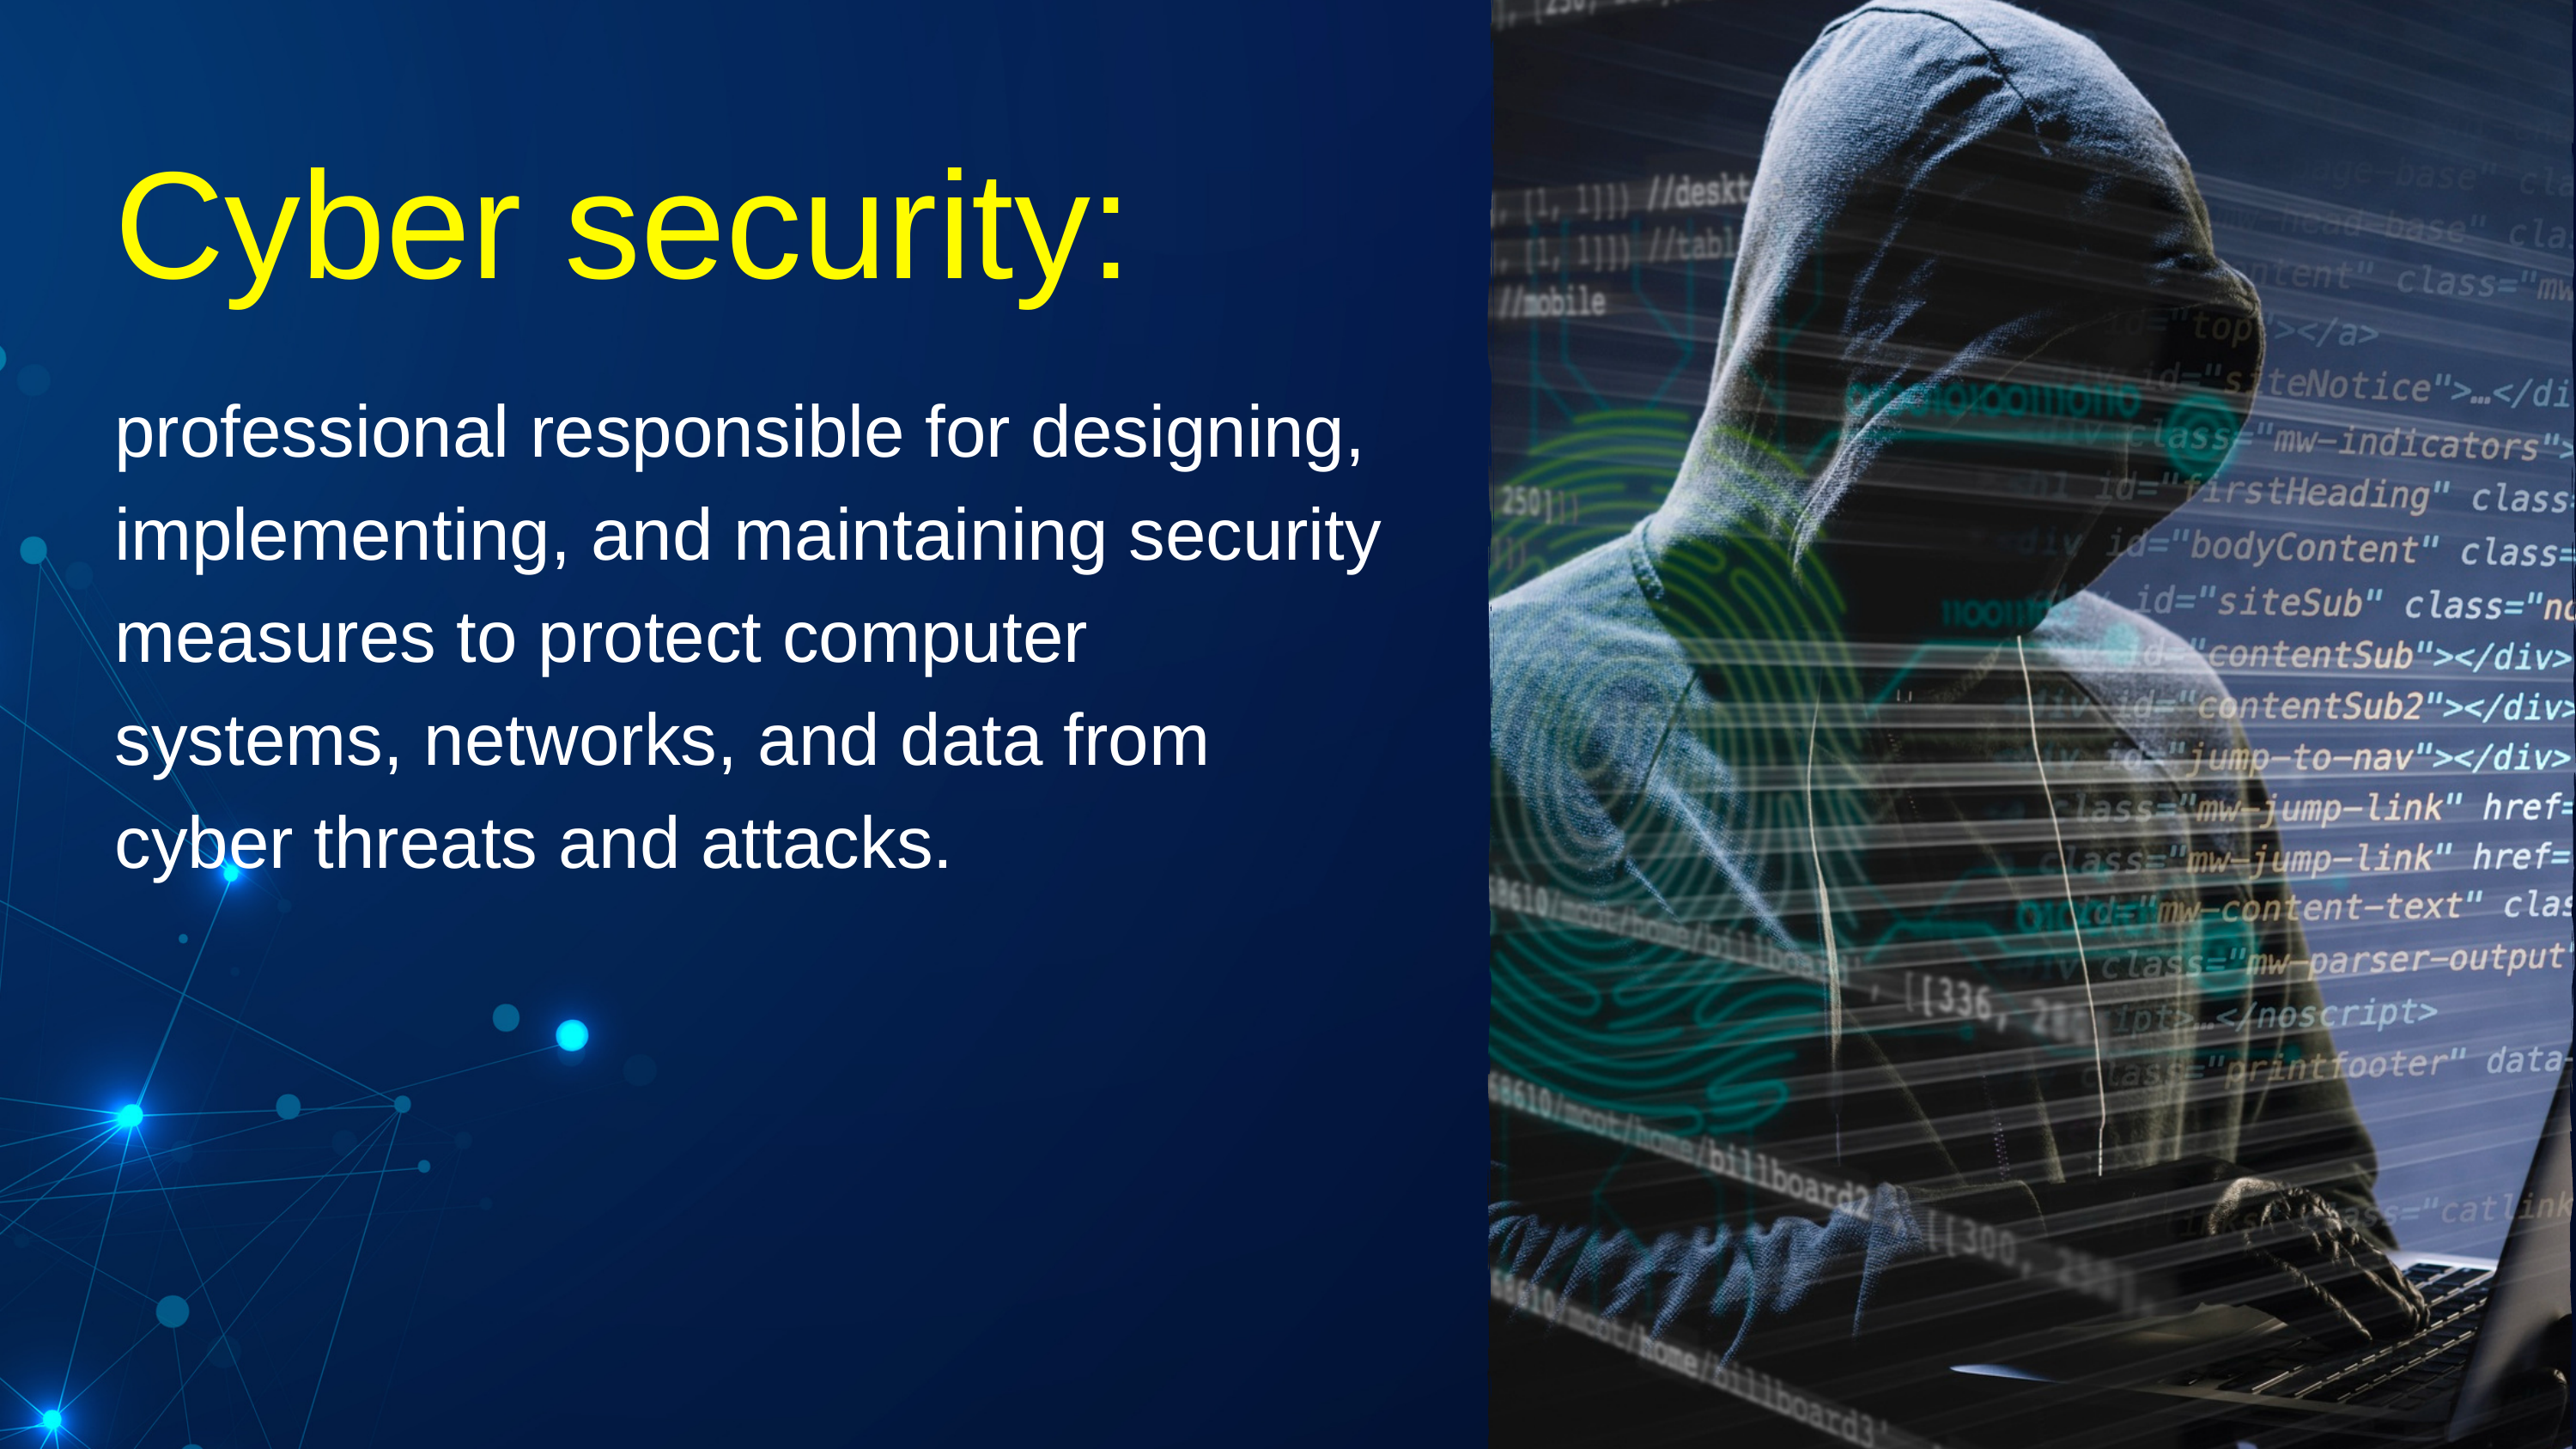

Cyber security:

professional responsible for designing, implementing, and maintaining security measures to protect computer systems, networks, and data from cyber threats and attacks.